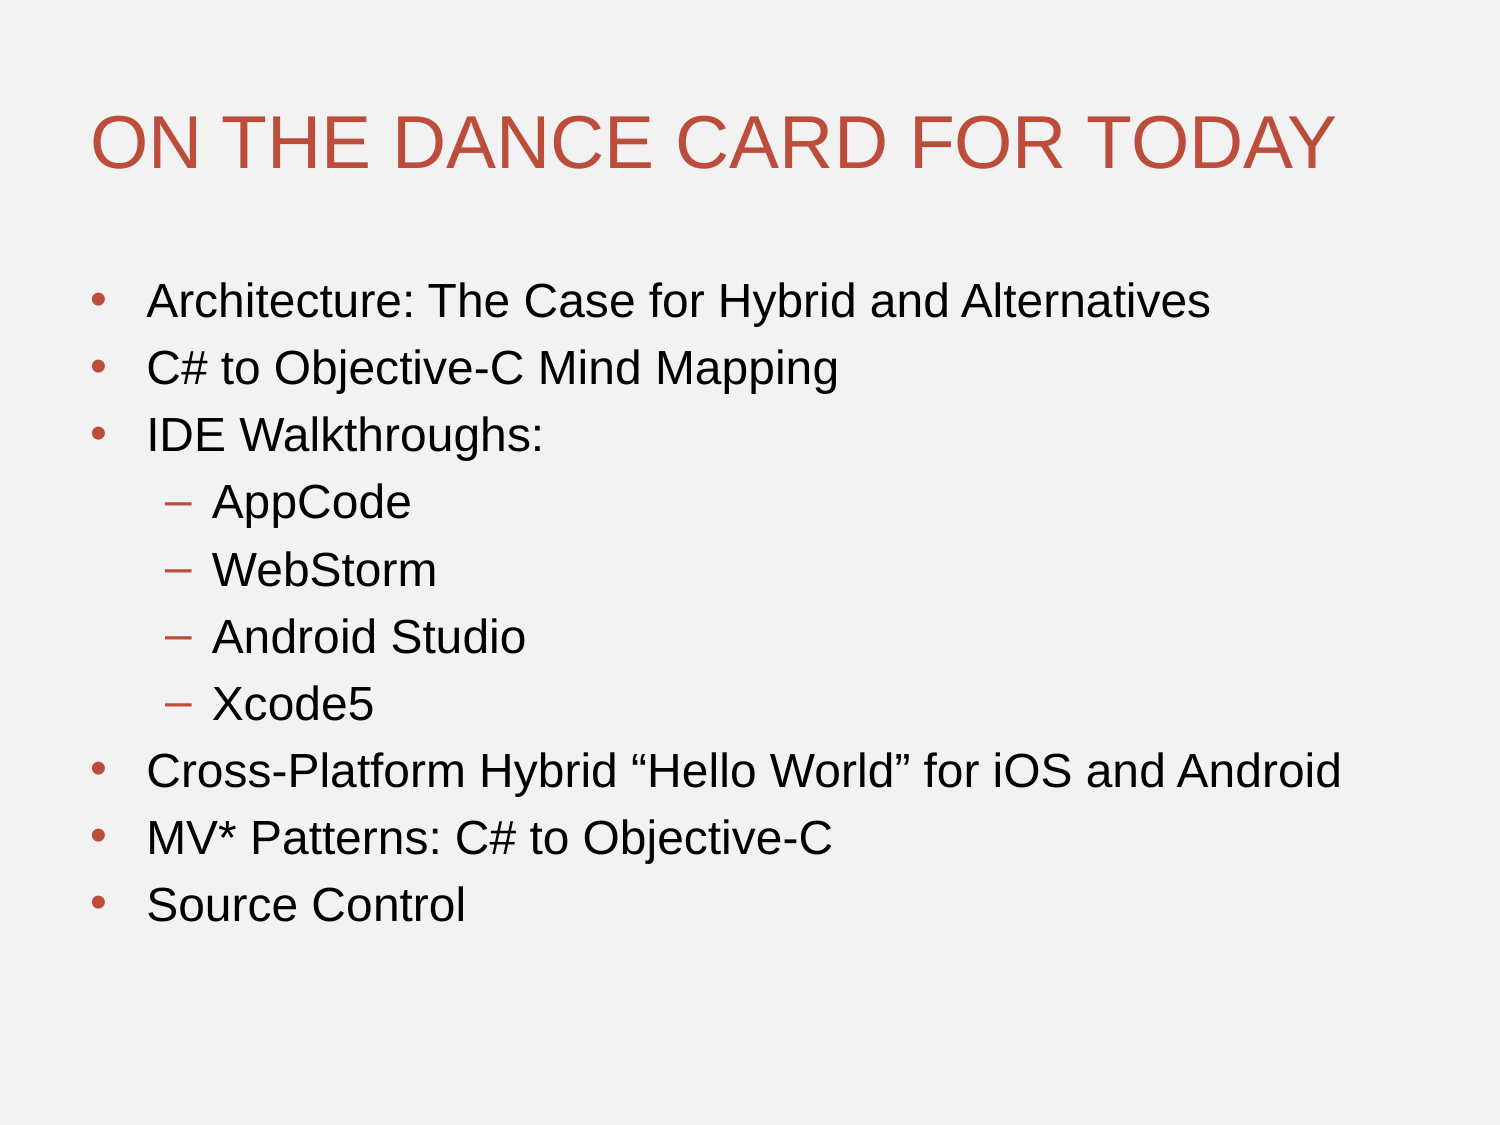

# On the dance card for today
Architecture: The Case for Hybrid and Alternatives
C# to Objective-C Mind Mapping
IDE Walkthroughs:
AppCode
WebStorm
Android Studio
Xcode5
Cross-Platform Hybrid “Hello World” for iOS and Android
MV* Patterns: C# to Objective-C
Source Control